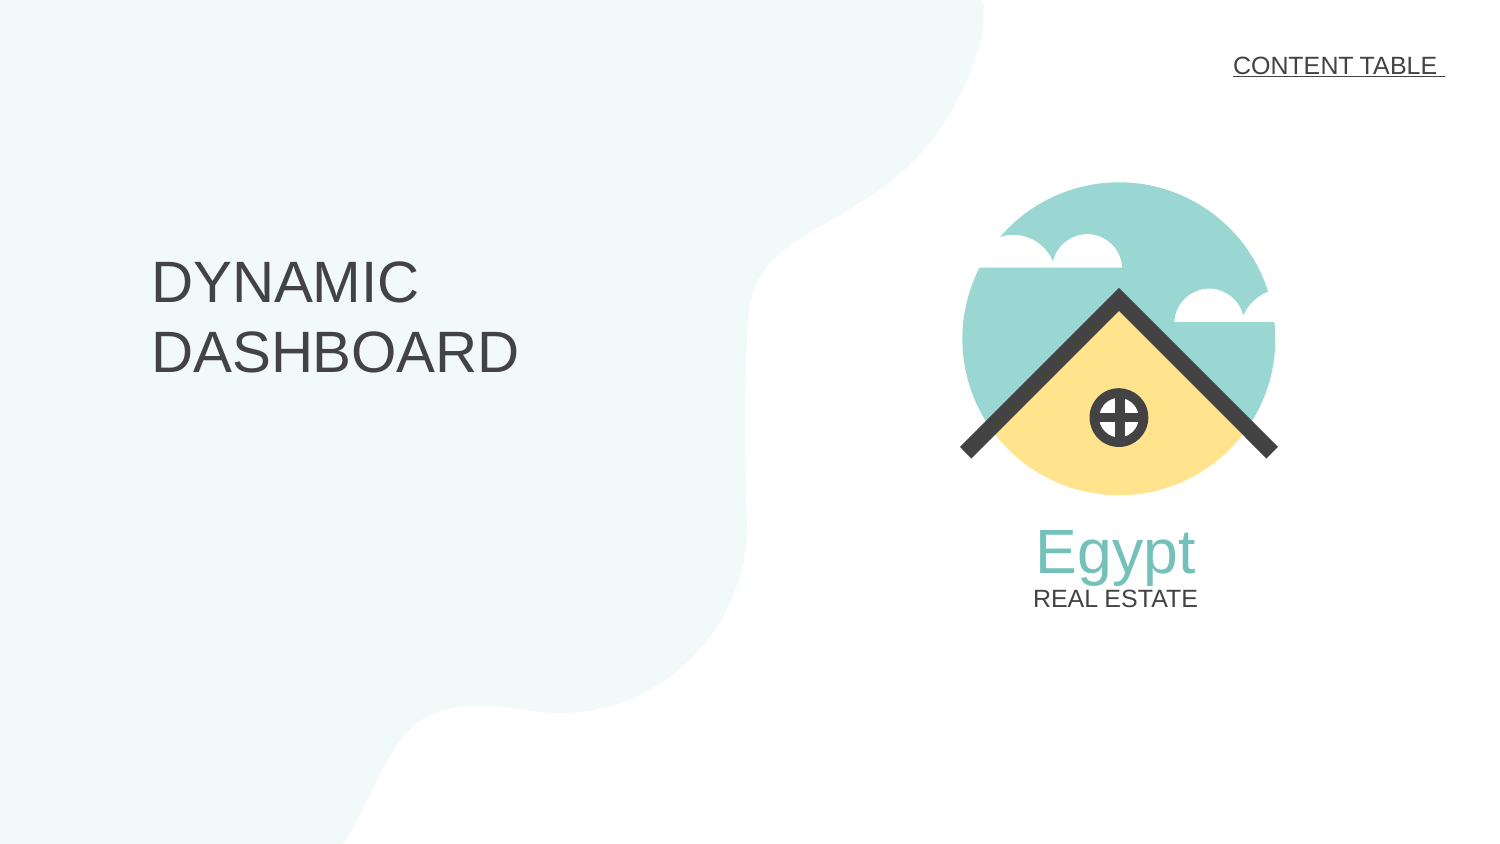

CONTENT TABLE

# DYNAMIC DASHBOARD
Egypt
REAL ESTATE